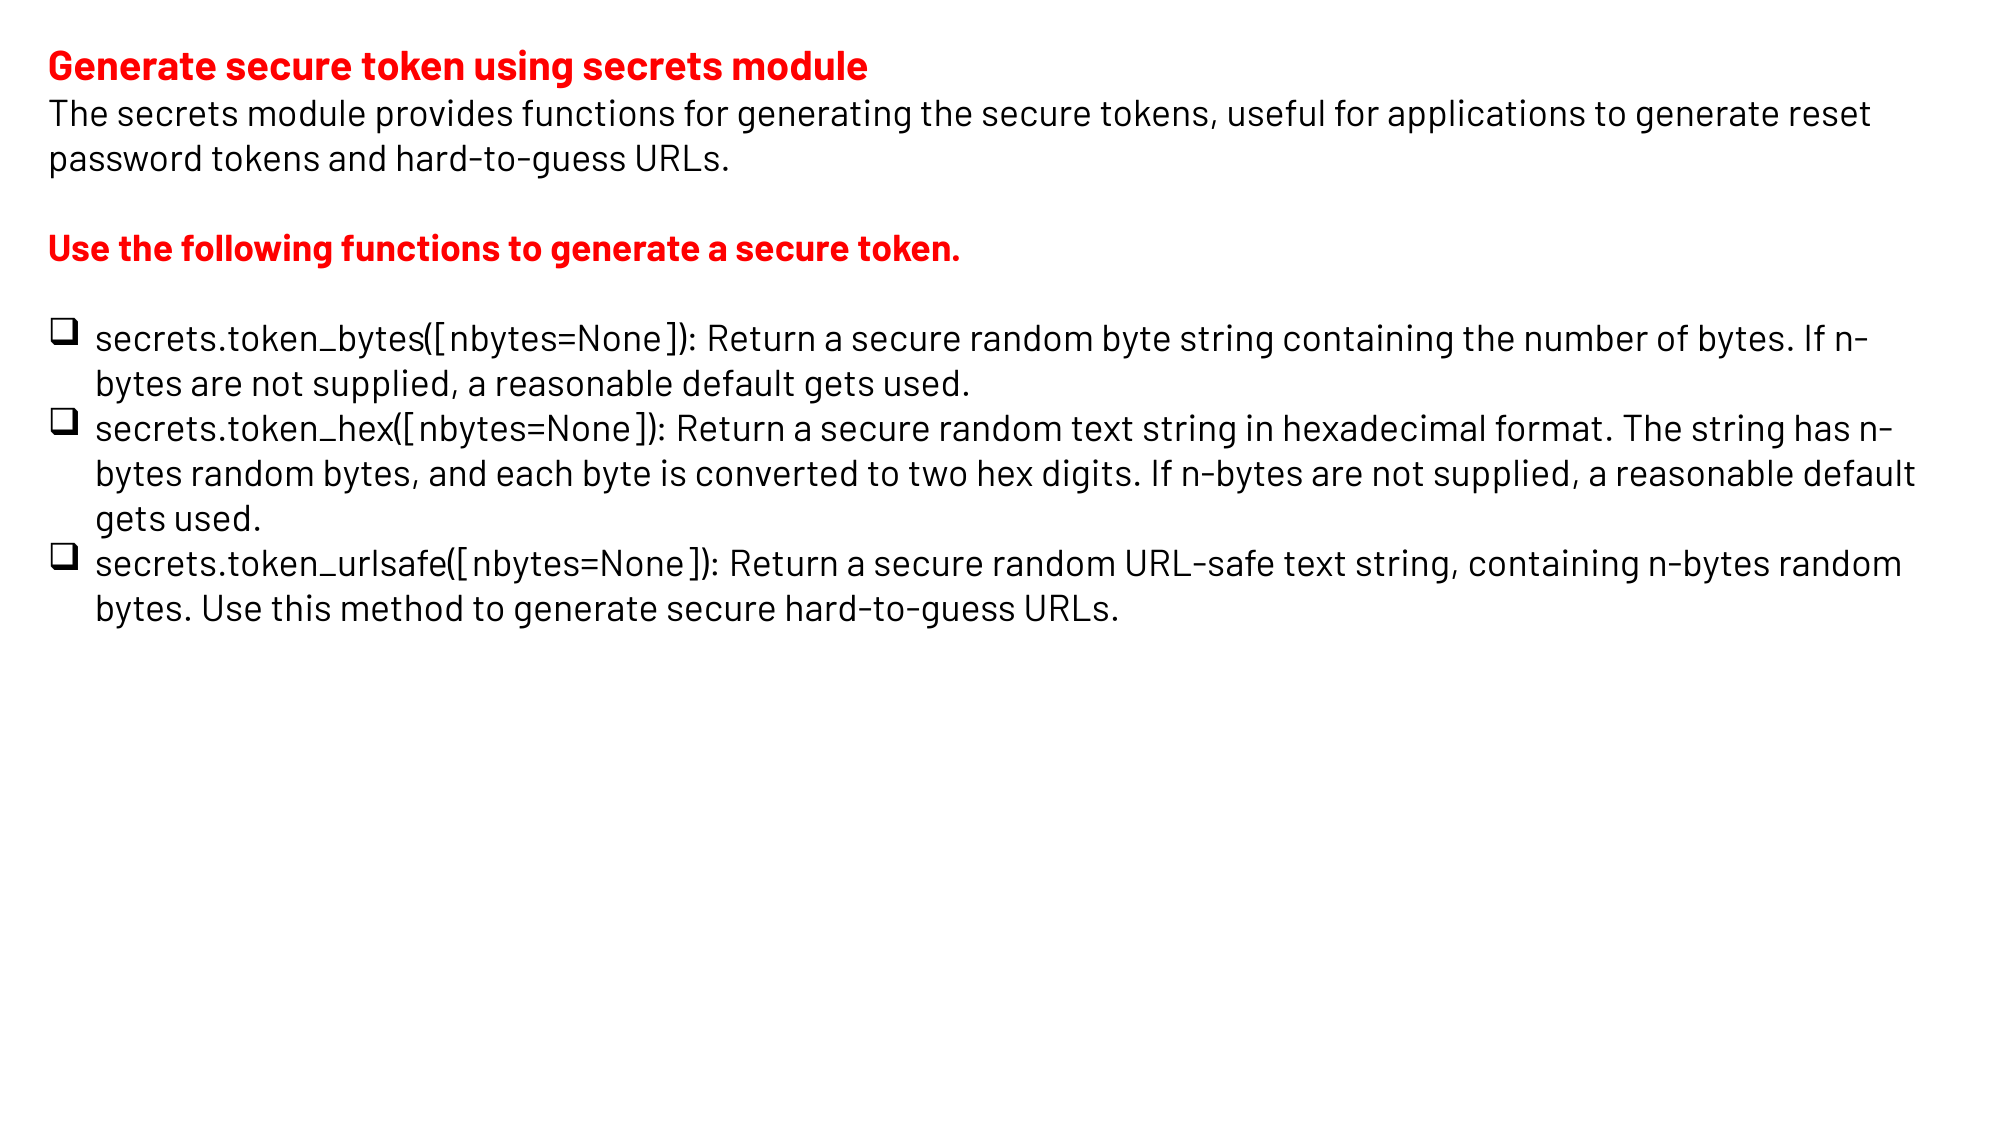

Generate secure token using secrets module
The secrets module provides functions for generating the secure tokens, useful for applications to generate reset password tokens and hard-to-guess URLs.

Use the following functions to generate a secure token.

secrets.token_bytes([nbytes=None]): Return a secure random byte string containing the number of bytes. If n-bytes are not supplied, a reasonable default gets used.
secrets.token_hex([nbytes=None]): Return a secure random text string in hexadecimal format. The string has n-bytes random bytes, and each byte is converted to two hex digits. If n-bytes are not supplied, a reasonable default gets used.
secrets.token_urlsafe([nbytes=None]): Return a secure random URL-safe text string, containing n-bytes random bytes. Use this method to generate secure hard-to-guess URLs.